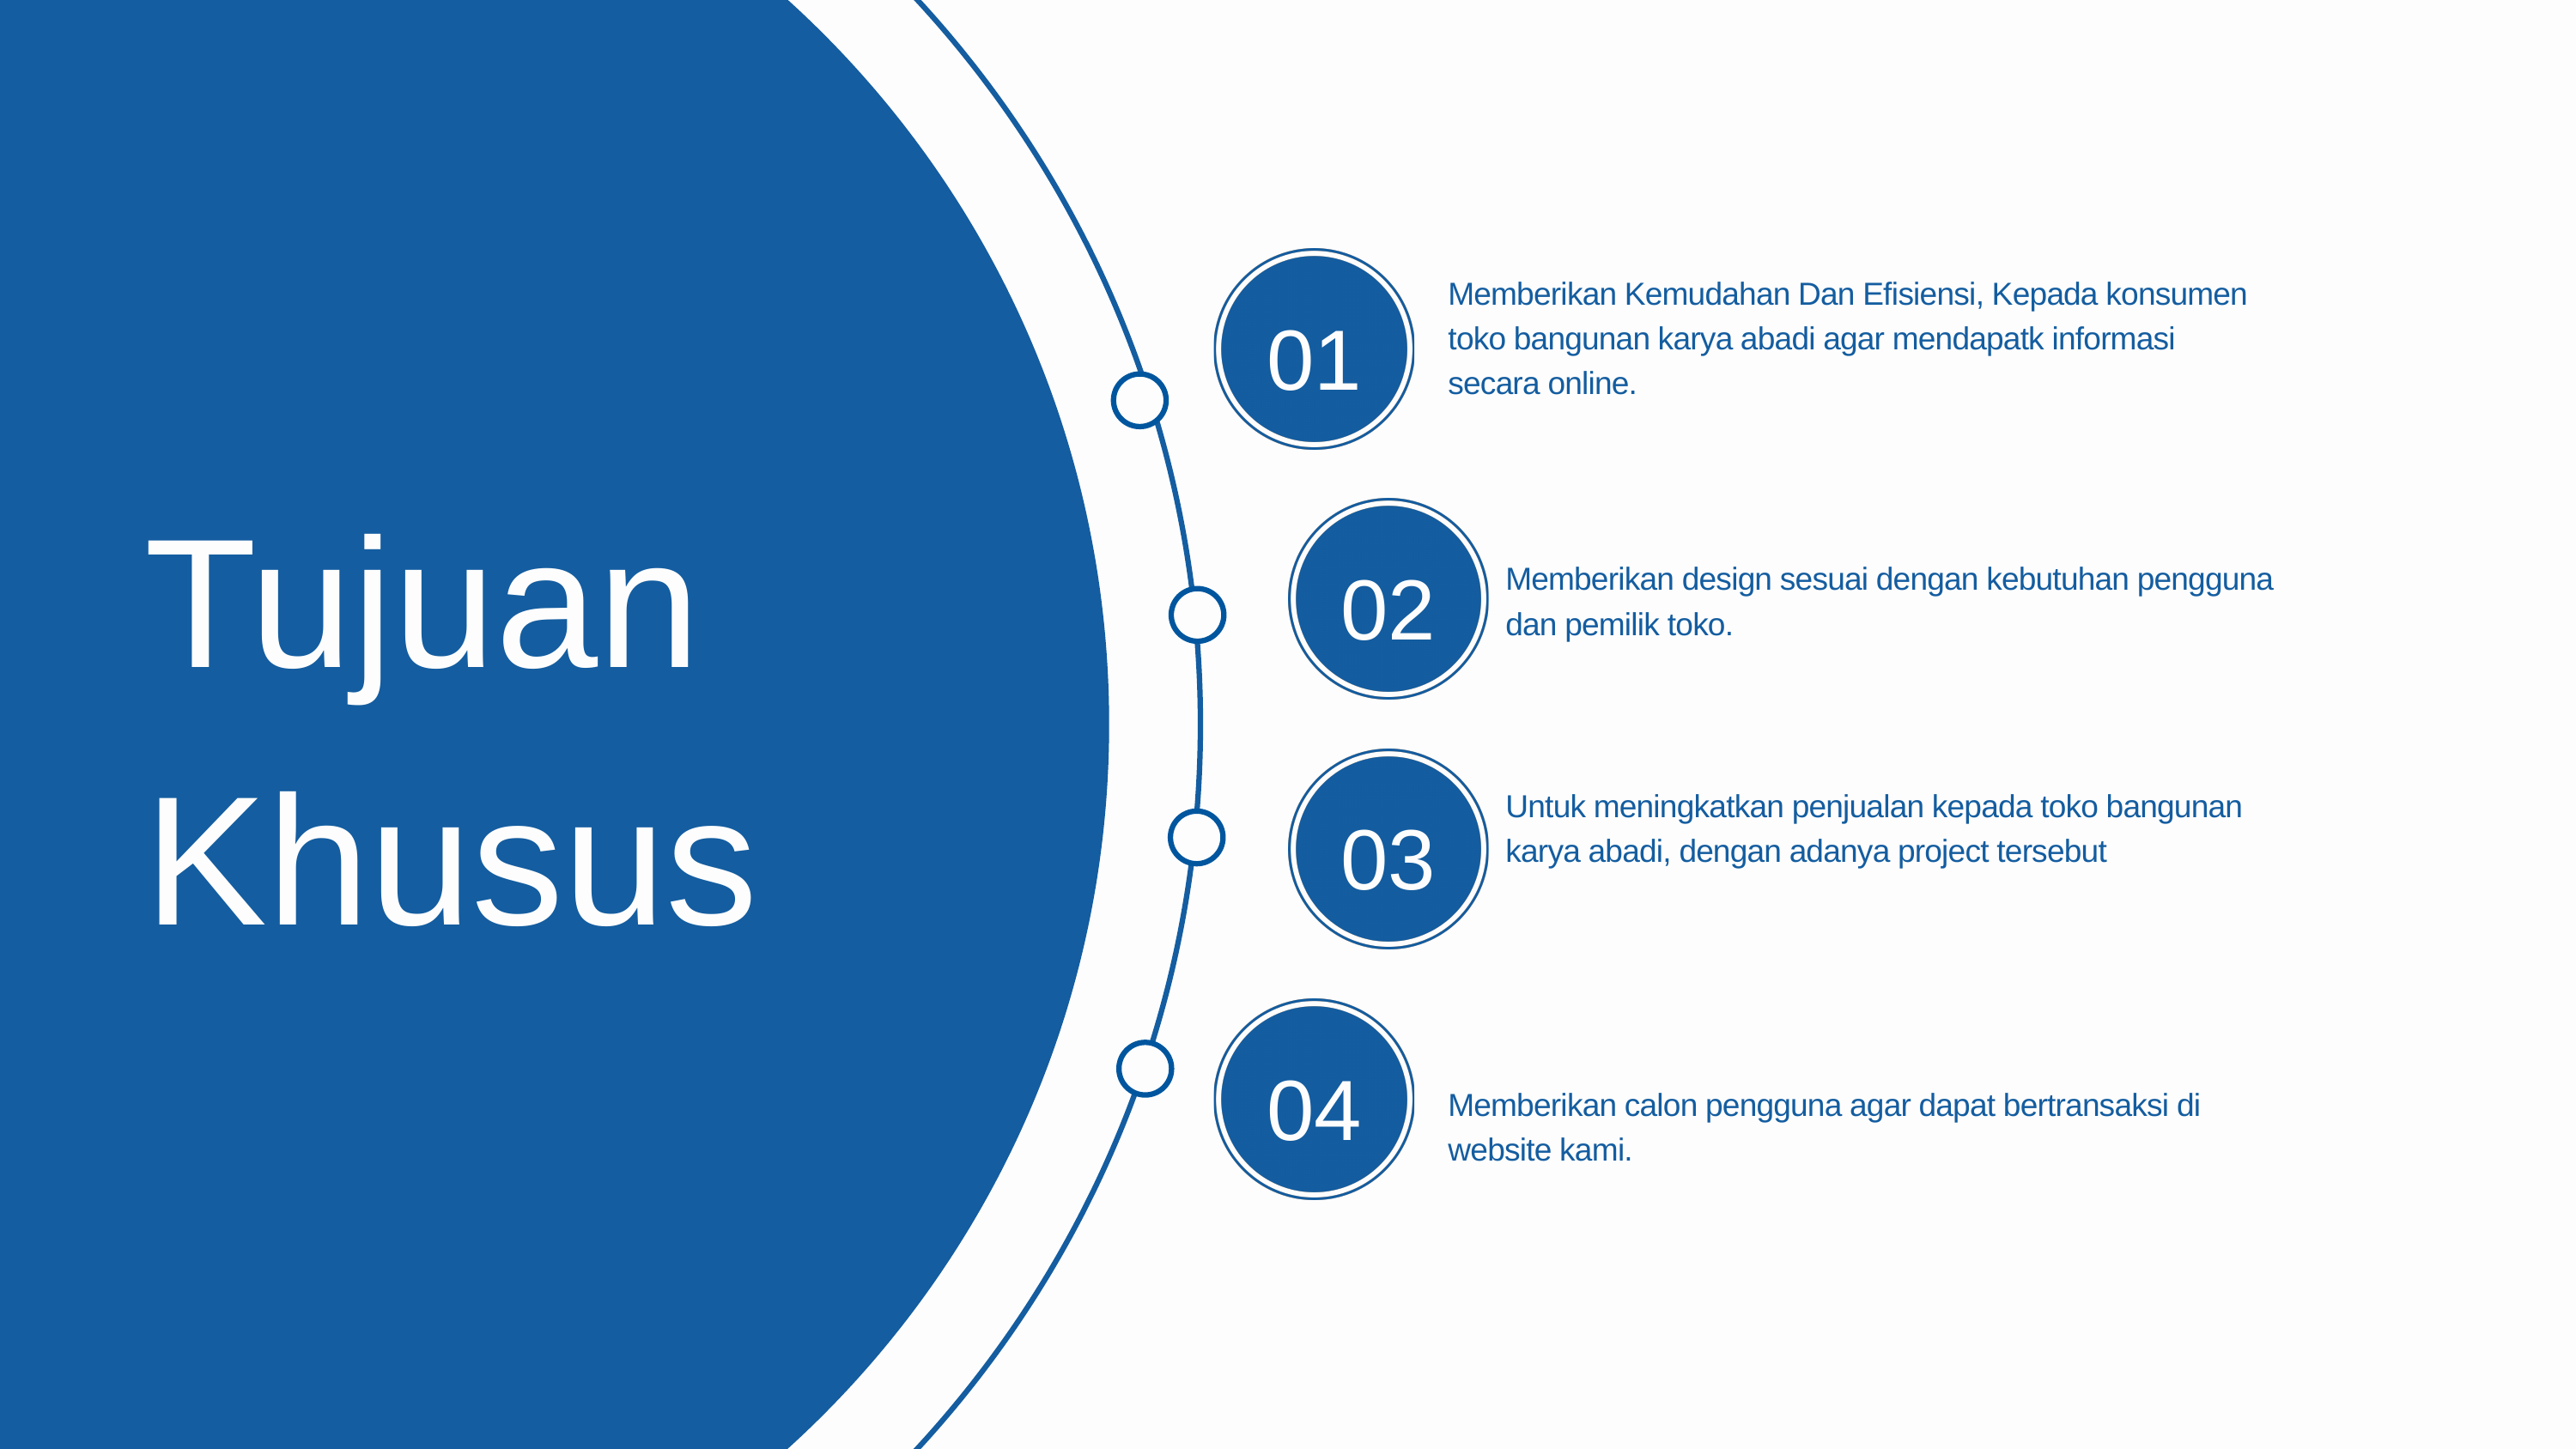

Memberikan Kemudahan Dan Efisiensi, Kepada konsumen toko bangunan karya abadi agar mendapatk informasi secara online.
01

Tujuan Khusus

02
Memberikan design sesuai dengan kebutuhan pengguna dan pemilik toko.

Untuk meningkatkan penjualan kepada toko bangunan karya abadi, dengan adanya project tersebut
03

04

Memberikan calon pengguna agar dapat bertransaksi di website kami.